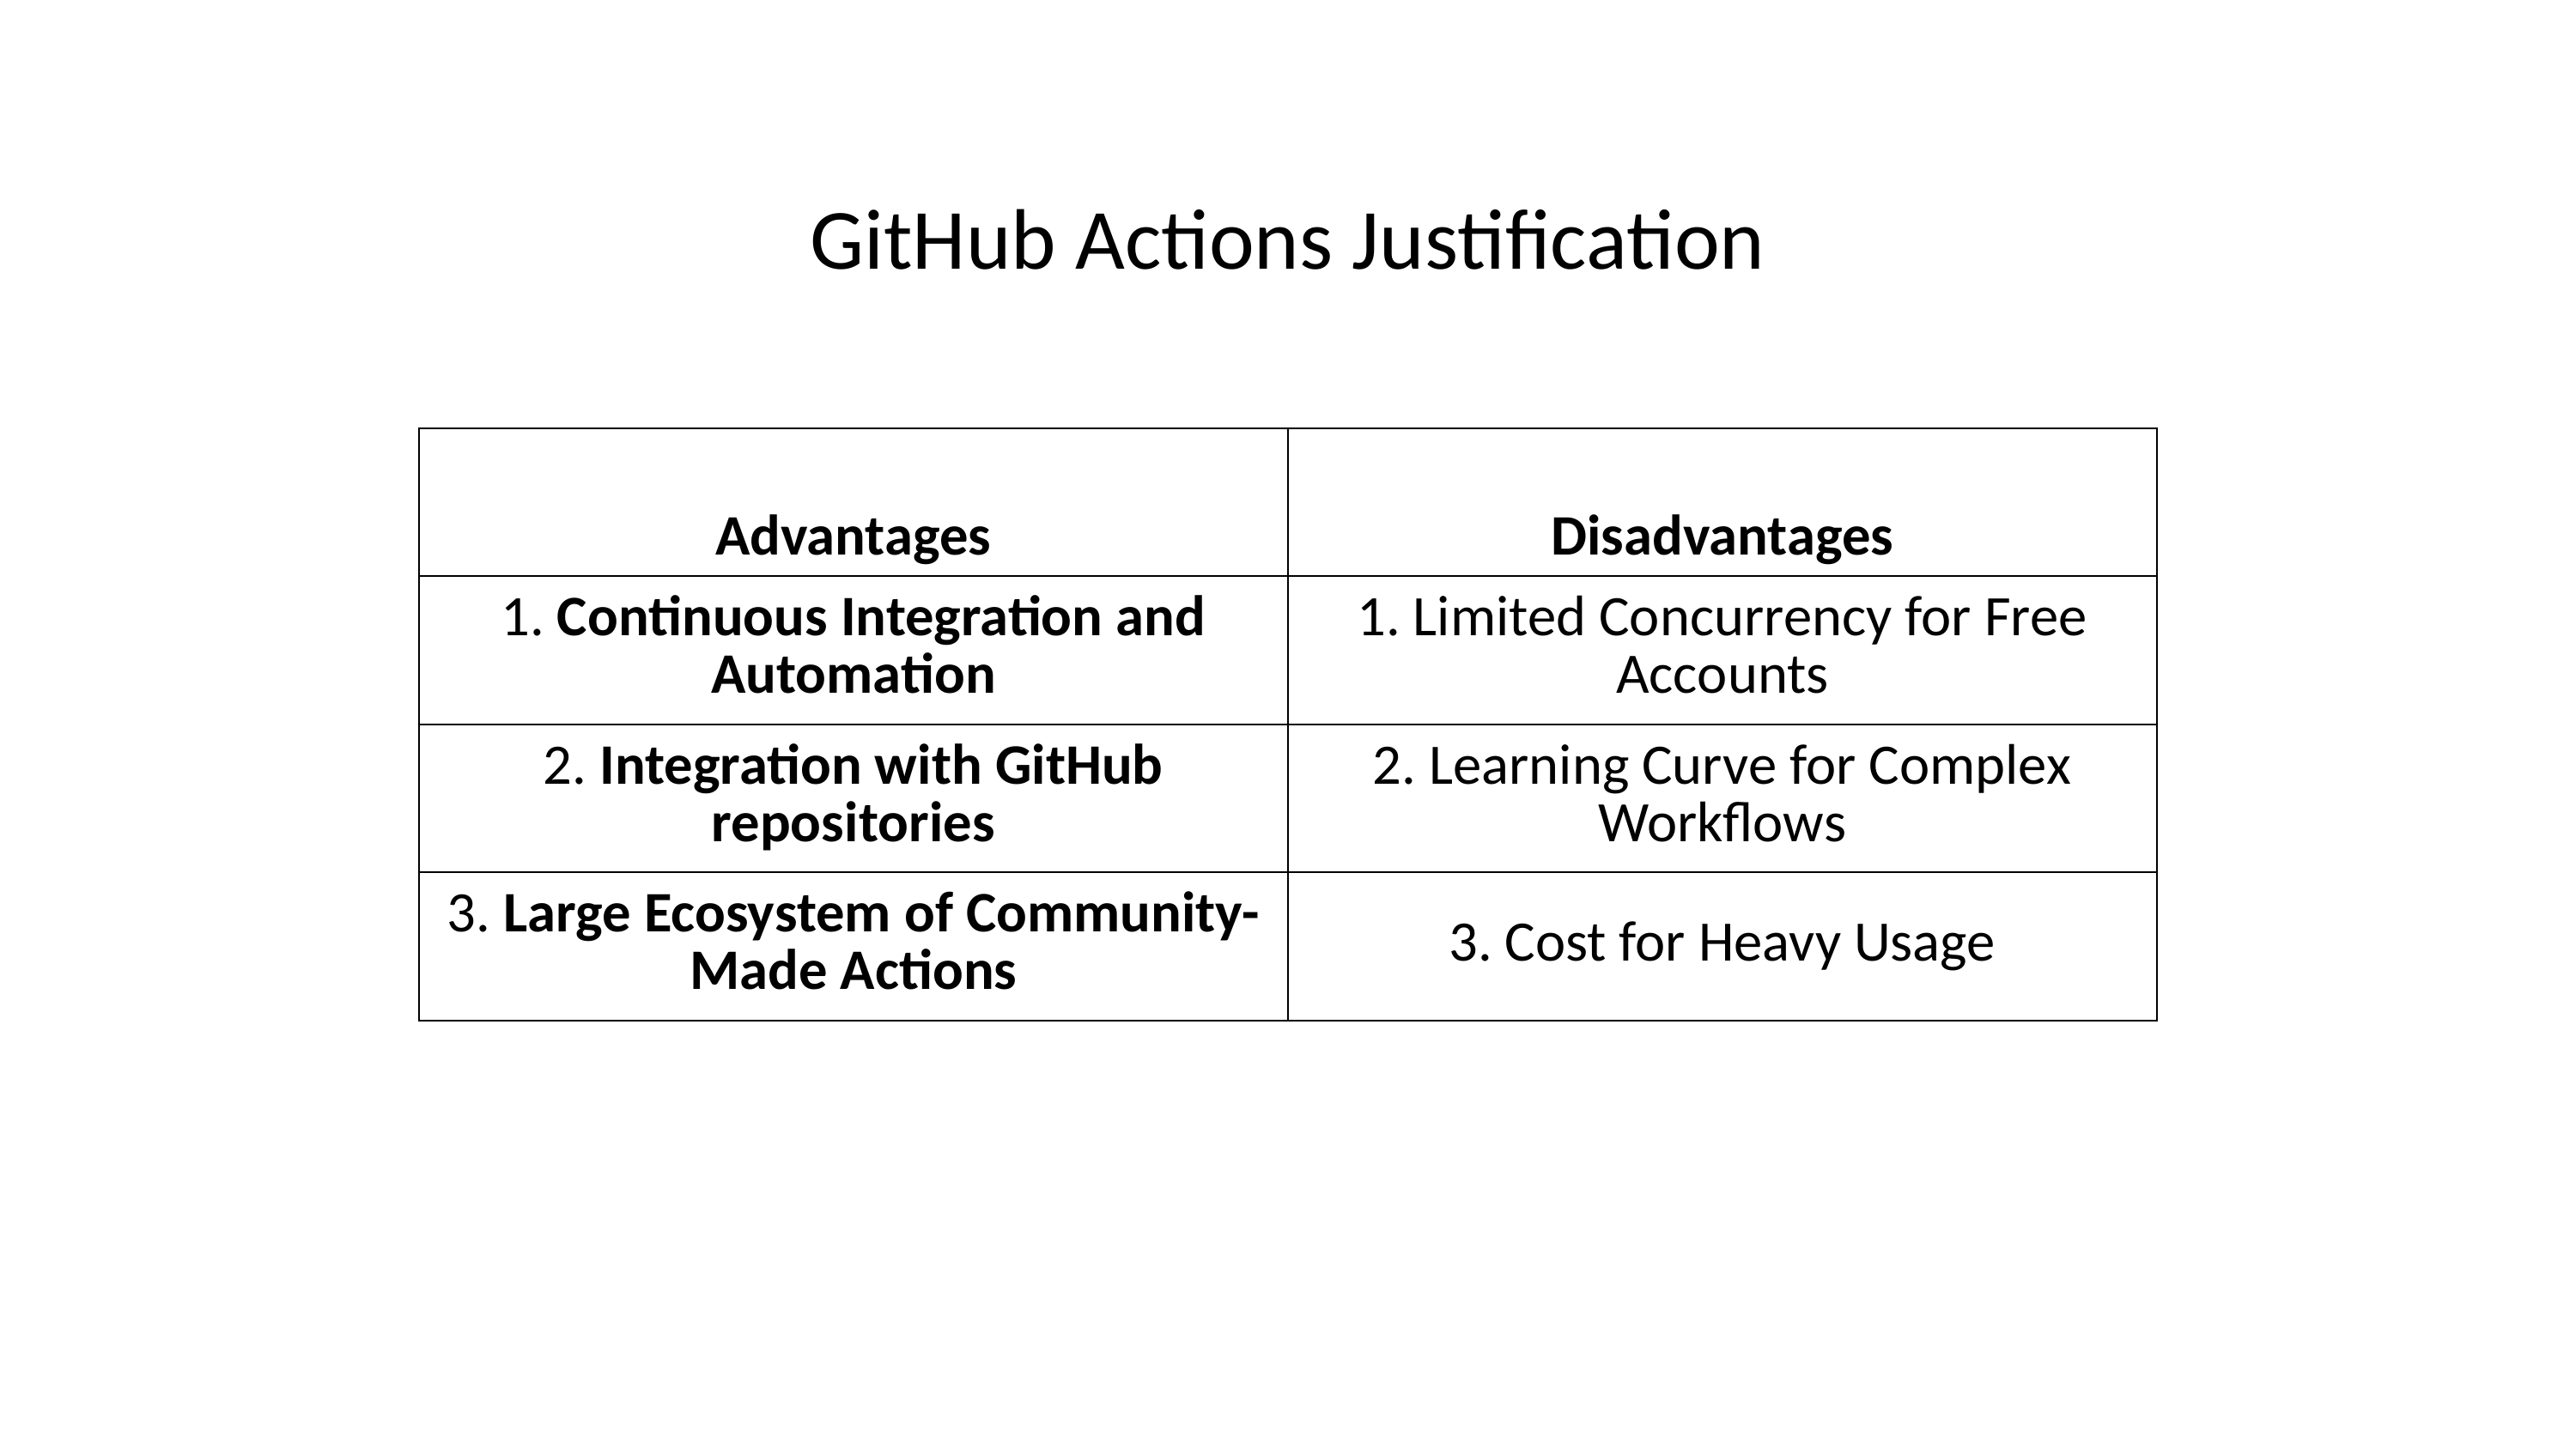

GitHub Actions Justification
| Advantages | Disadvantages |
| --- | --- |
| 1. Continuous Integration and Automation | 1. Limited Concurrency for Free Accounts |
| 2. Integration with GitHub repositories | 2. Learning Curve for Complex Workflows |
| 3. Large Ecosystem of Community-Made Actions | 3. Cost for Heavy Usage |